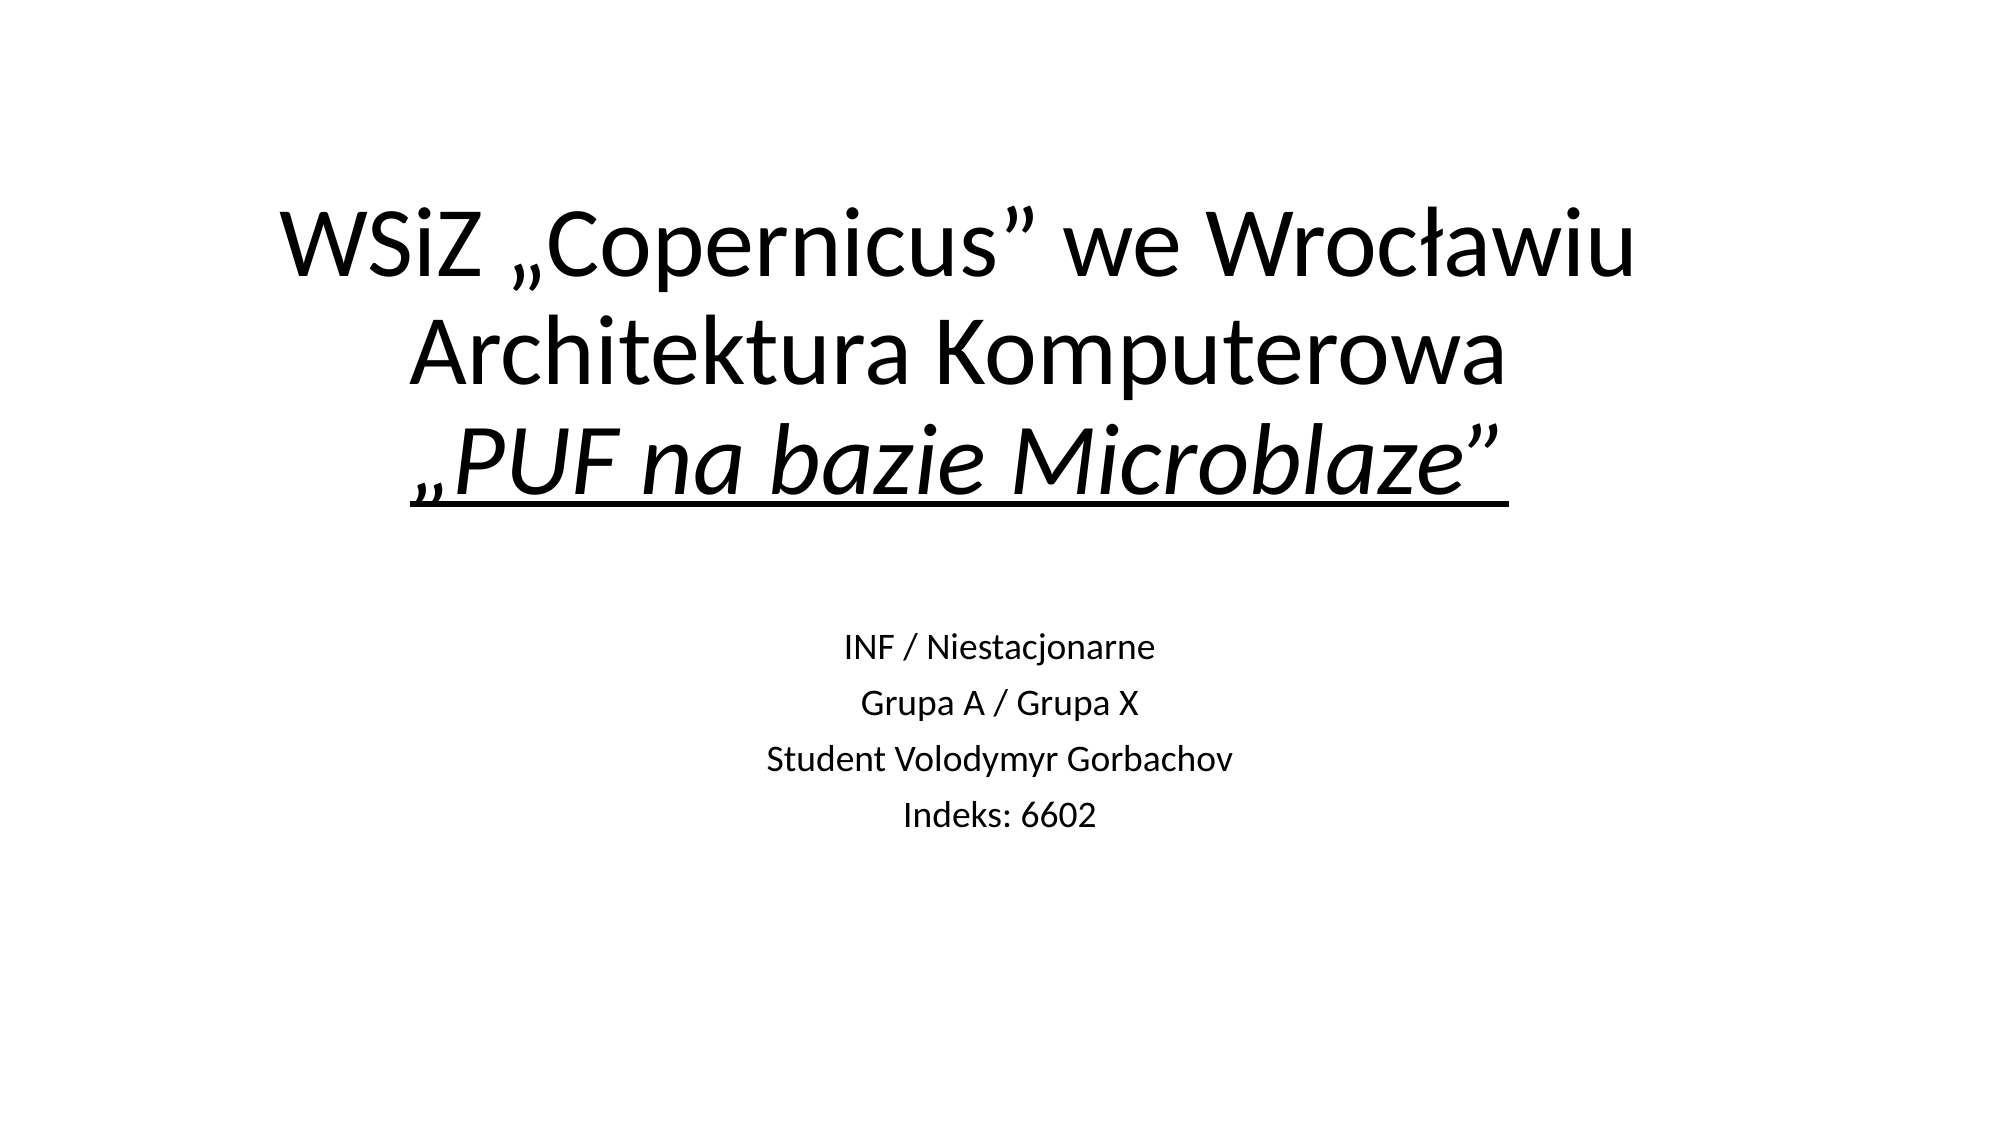

WSiZ „Copernicus” we Wrocławiu
Architektura Komputerowa
„PUF na bazie Microblaze”
INF / Niestacjonarne
Grupa A / Grupa X
Student Volodymyr Gorbachov
Indeks: 6602